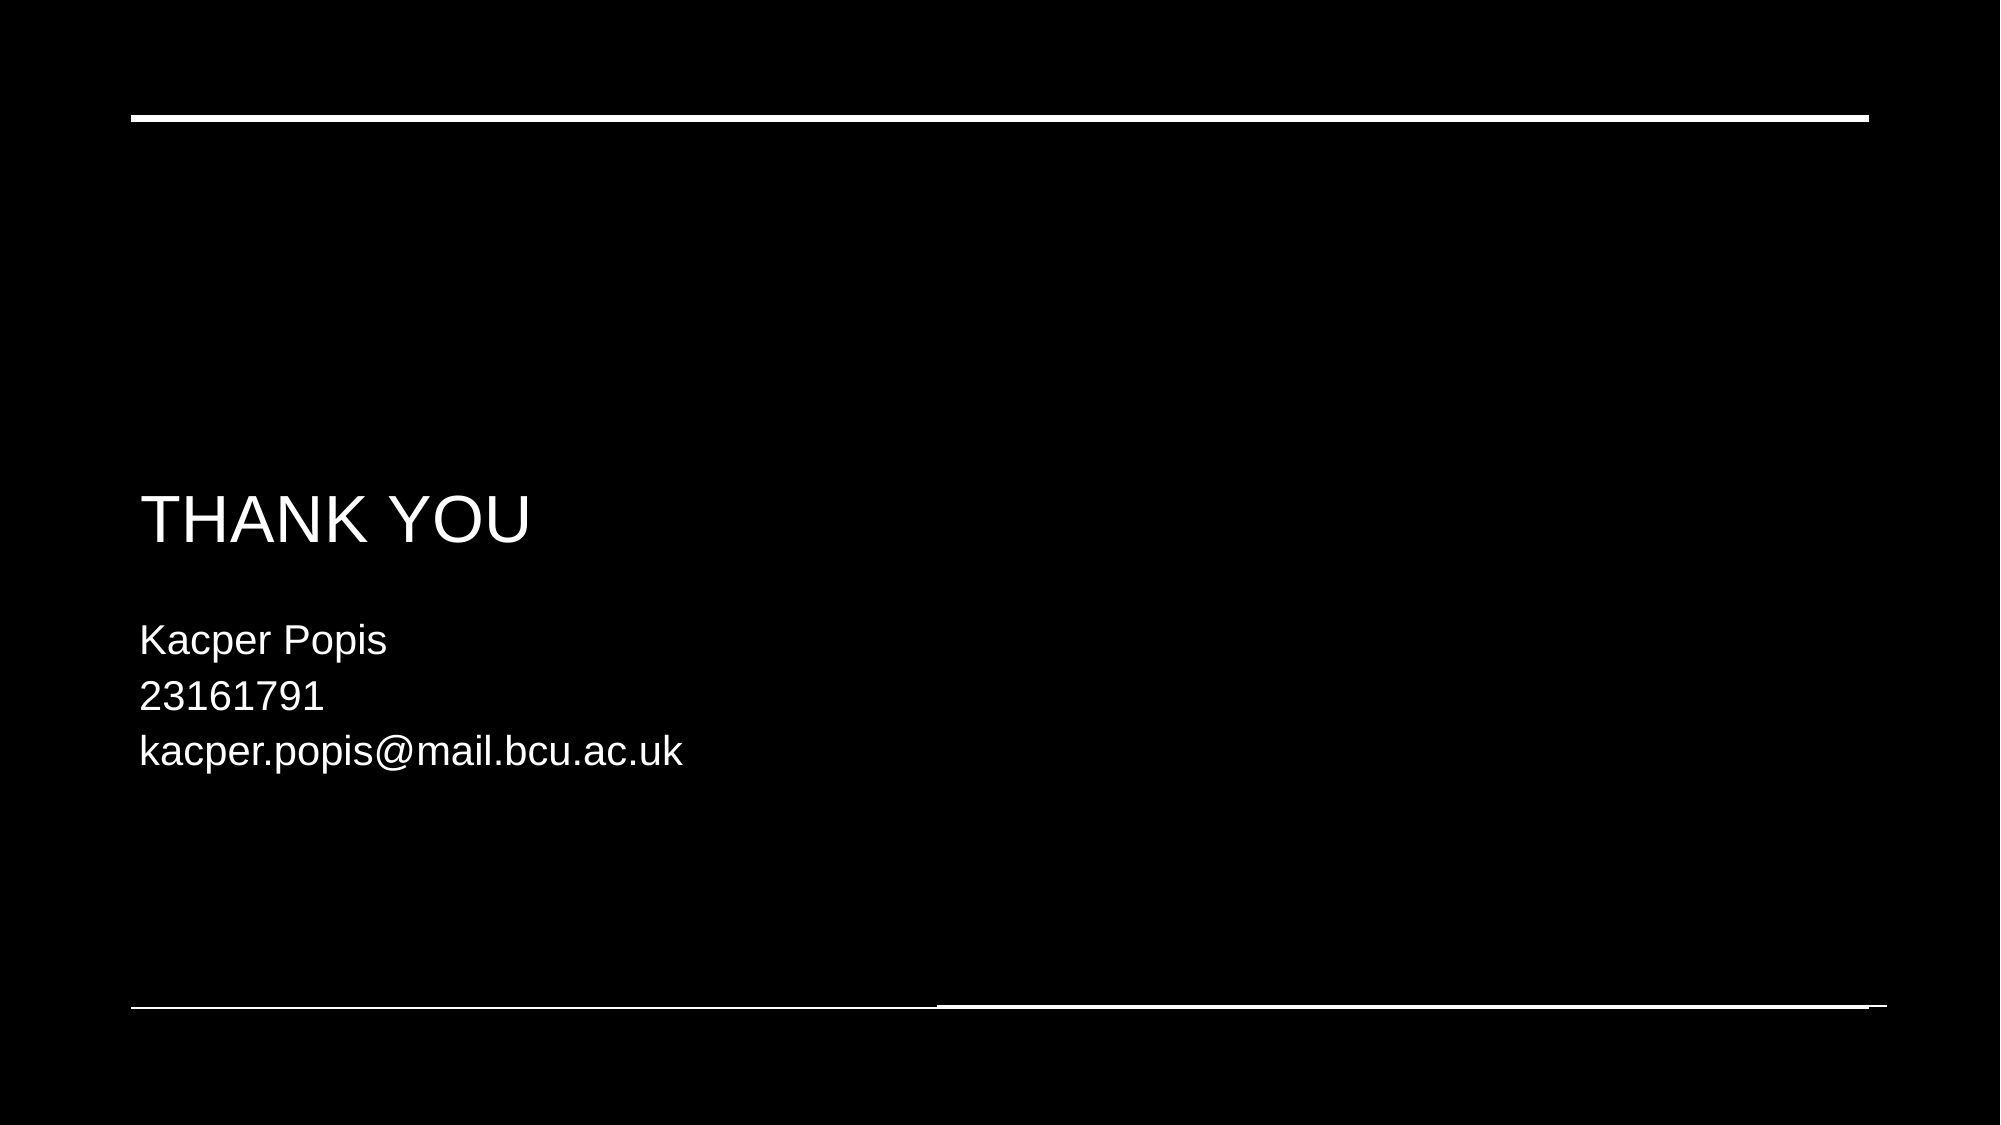

# Thank you
Kacper Popis
23161791
kacper.popis@mail.bcu.ac.uk